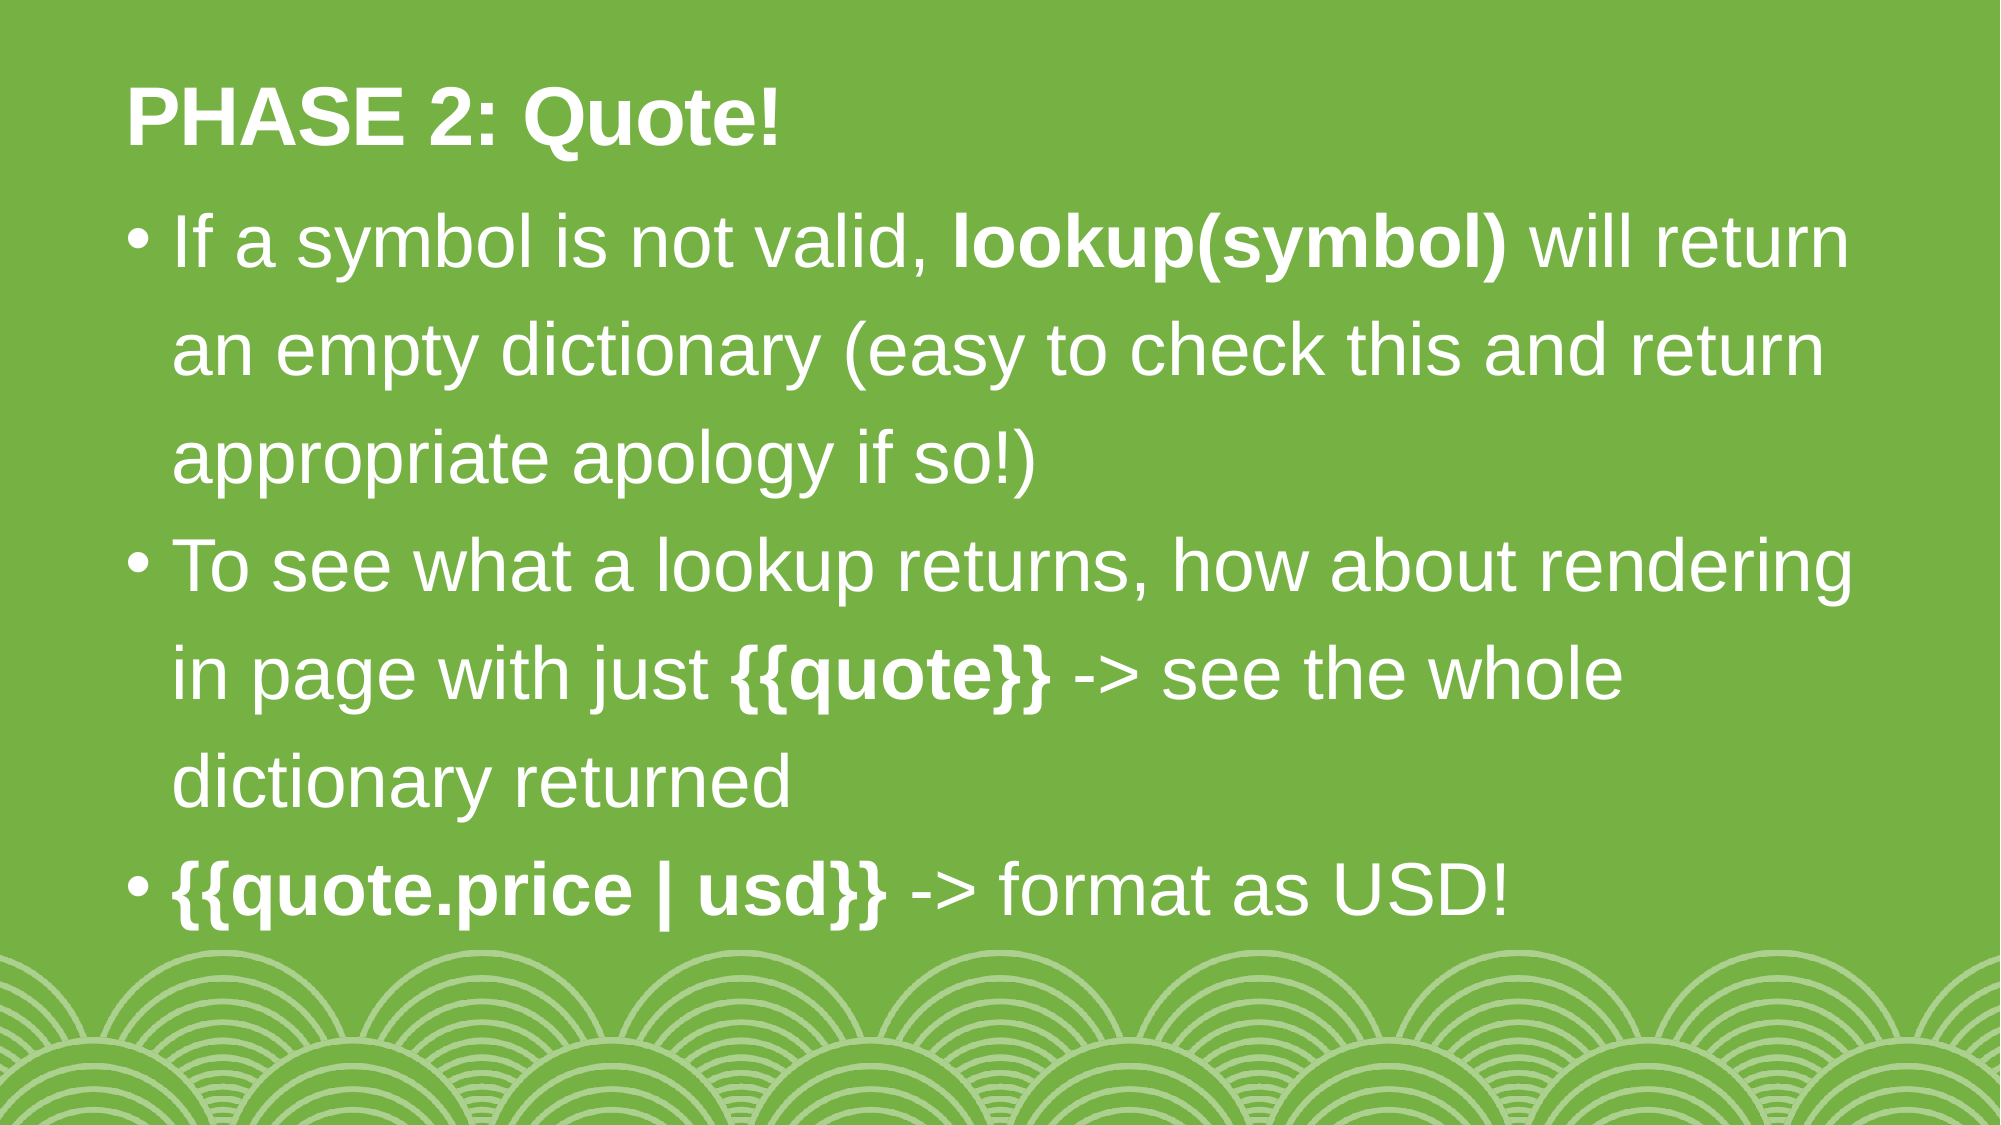

# PHASE 2: Quote!
If a symbol is not valid, lookup(symbol) will return an empty dictionary (easy to check this and return appropriate apology if so!)
To see what a lookup returns, how about rendering in page with just {{quote}} -> see the whole dictionary returned
{{quote.price | usd}} -> format as USD!